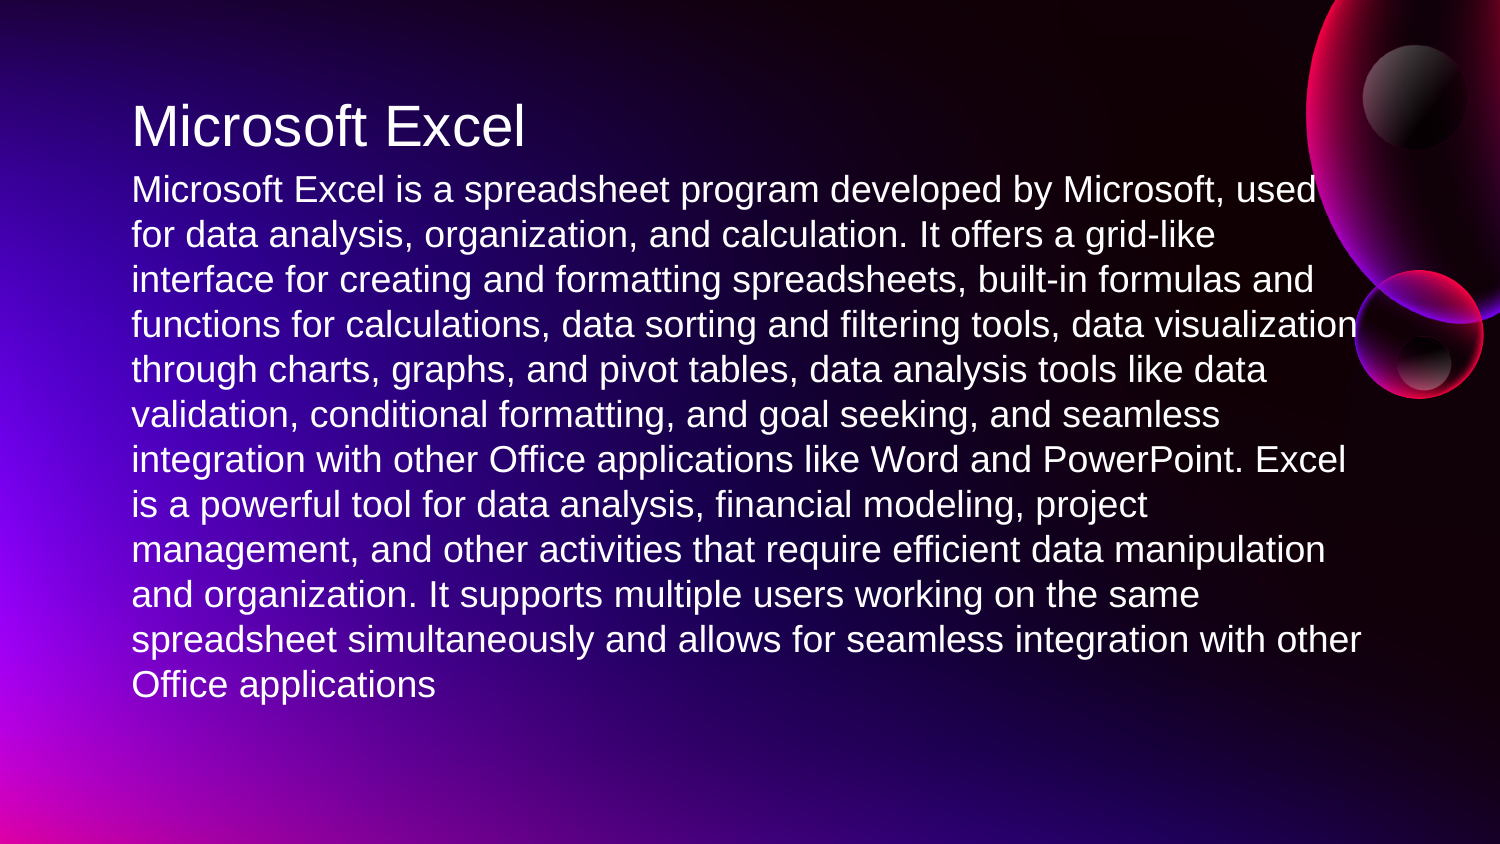

# Microsoft Excel
Microsoft Excel is a spreadsheet program developed by Microsoft, used for data analysis, organization, and calculation. It offers a grid-like interface for creating and formatting spreadsheets, built-in formulas and functions for calculations, data sorting and filtering tools, data visualization through charts, graphs, and pivot tables, data analysis tools like data validation, conditional formatting, and goal seeking, and seamless integration with other Office applications like Word and PowerPoint. Excel is a powerful tool for data analysis, financial modeling, project management, and other activities that require efficient data manipulation and organization. It supports multiple users working on the same spreadsheet simultaneously and allows for seamless integration with other Office applications